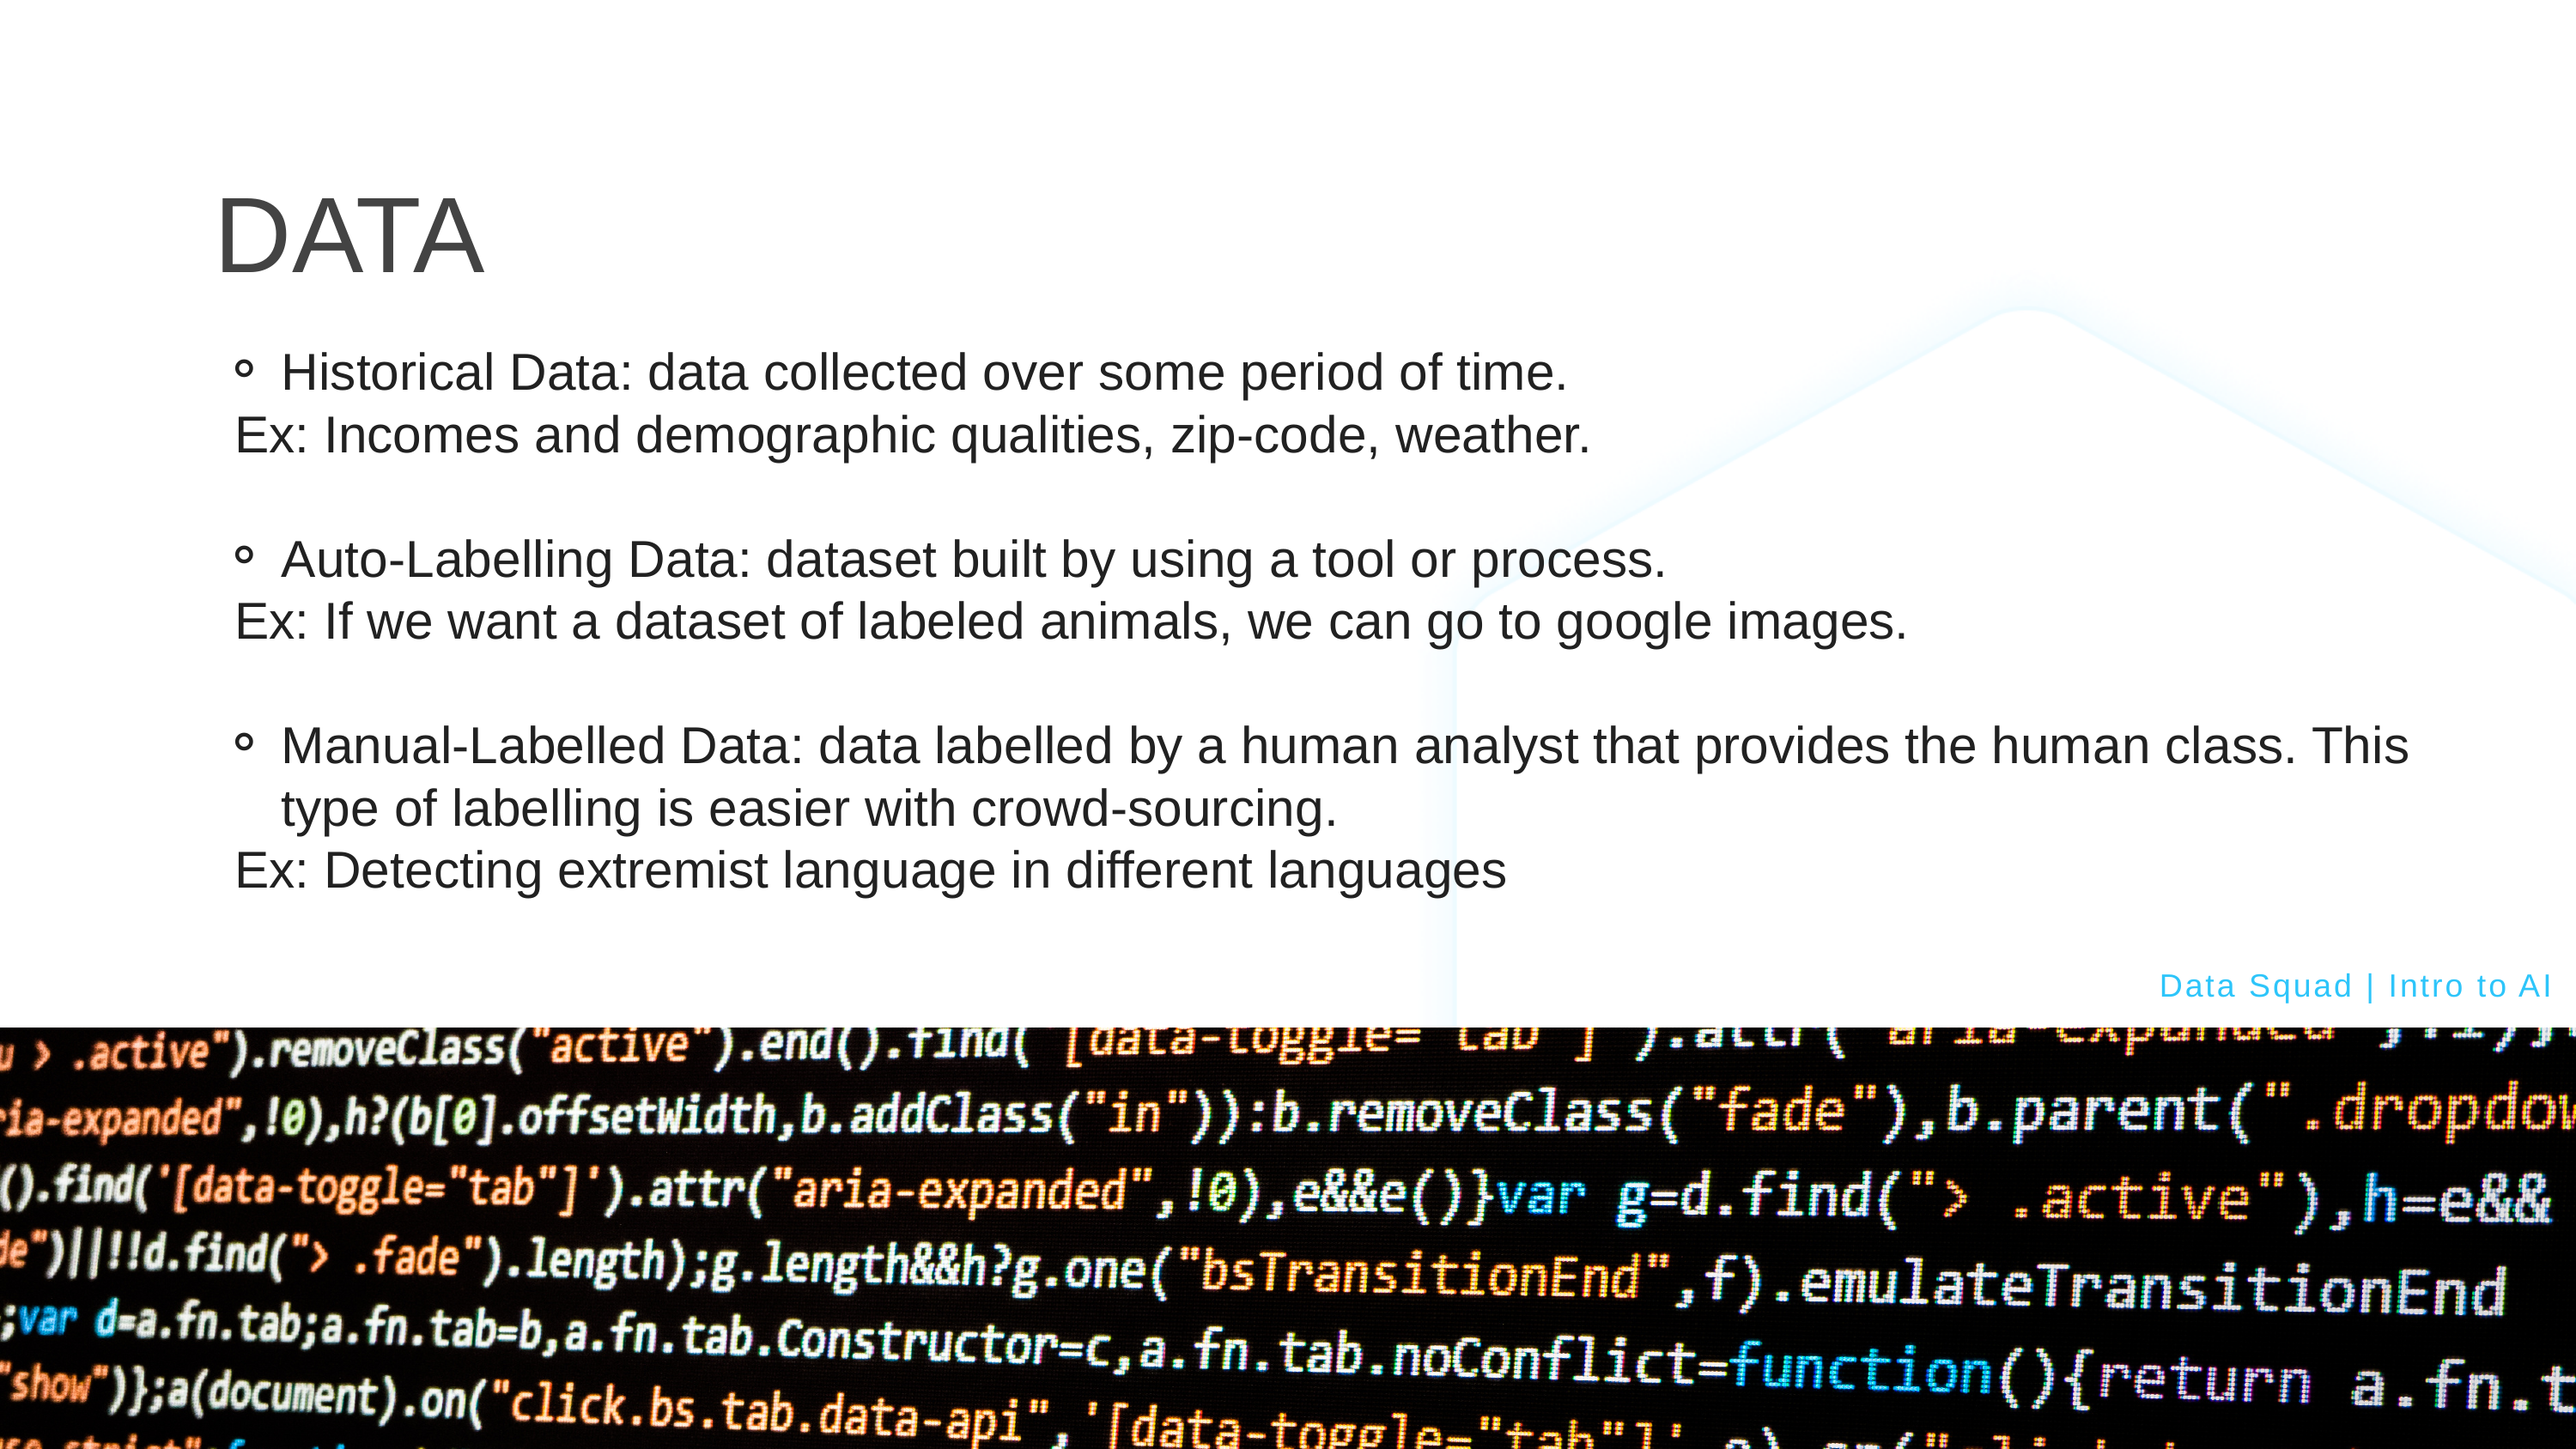

DATA
Historical Data: data collected over some period of time.
         Ex: Incomes and demographic qualities, zip-code, weather.

Auto-Labelling Data: dataset built by using a tool or process.
         Ex: If we want a dataset of labeled animals, we can go to google images.

Manual-Labelled Data: data labelled by a human analyst that provides the human class. This type of labelling is easier with crowd-sourcing.
         Ex: Detecting extremist language in different languages
Data Squad | Intro to AI